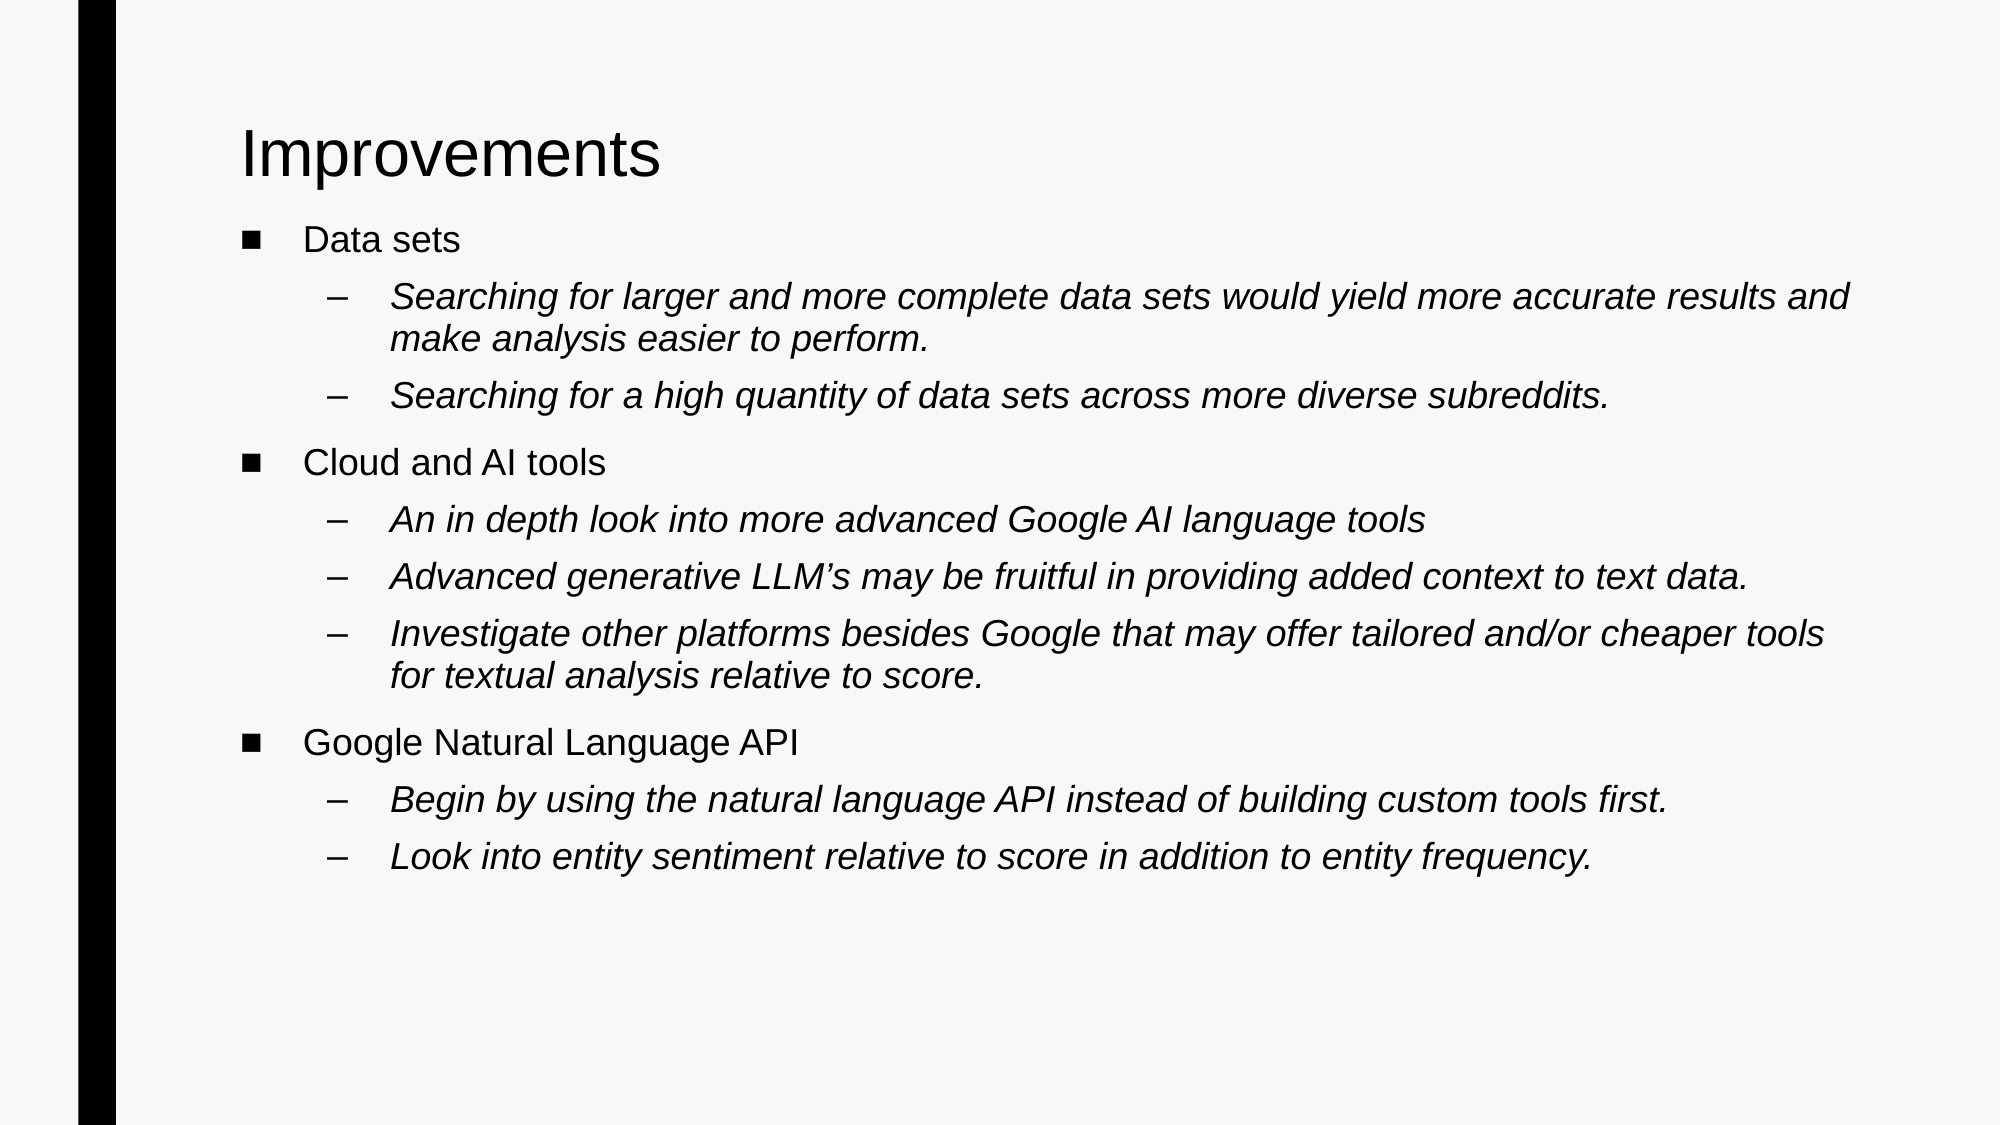

# Improvements
Data sets
Searching for larger and more complete data sets would yield more accurate results and make analysis easier to perform.
Searching for a high quantity of data sets across more diverse subreddits.
Cloud and AI tools
An in depth look into more advanced Google AI language tools
Advanced generative LLM’s may be fruitful in providing added context to text data.
Investigate other platforms besides Google that may offer tailored and/or cheaper tools for textual analysis relative to score.
Google Natural Language API
Begin by using the natural language API instead of building custom tools first.
Look into entity sentiment relative to score in addition to entity frequency.